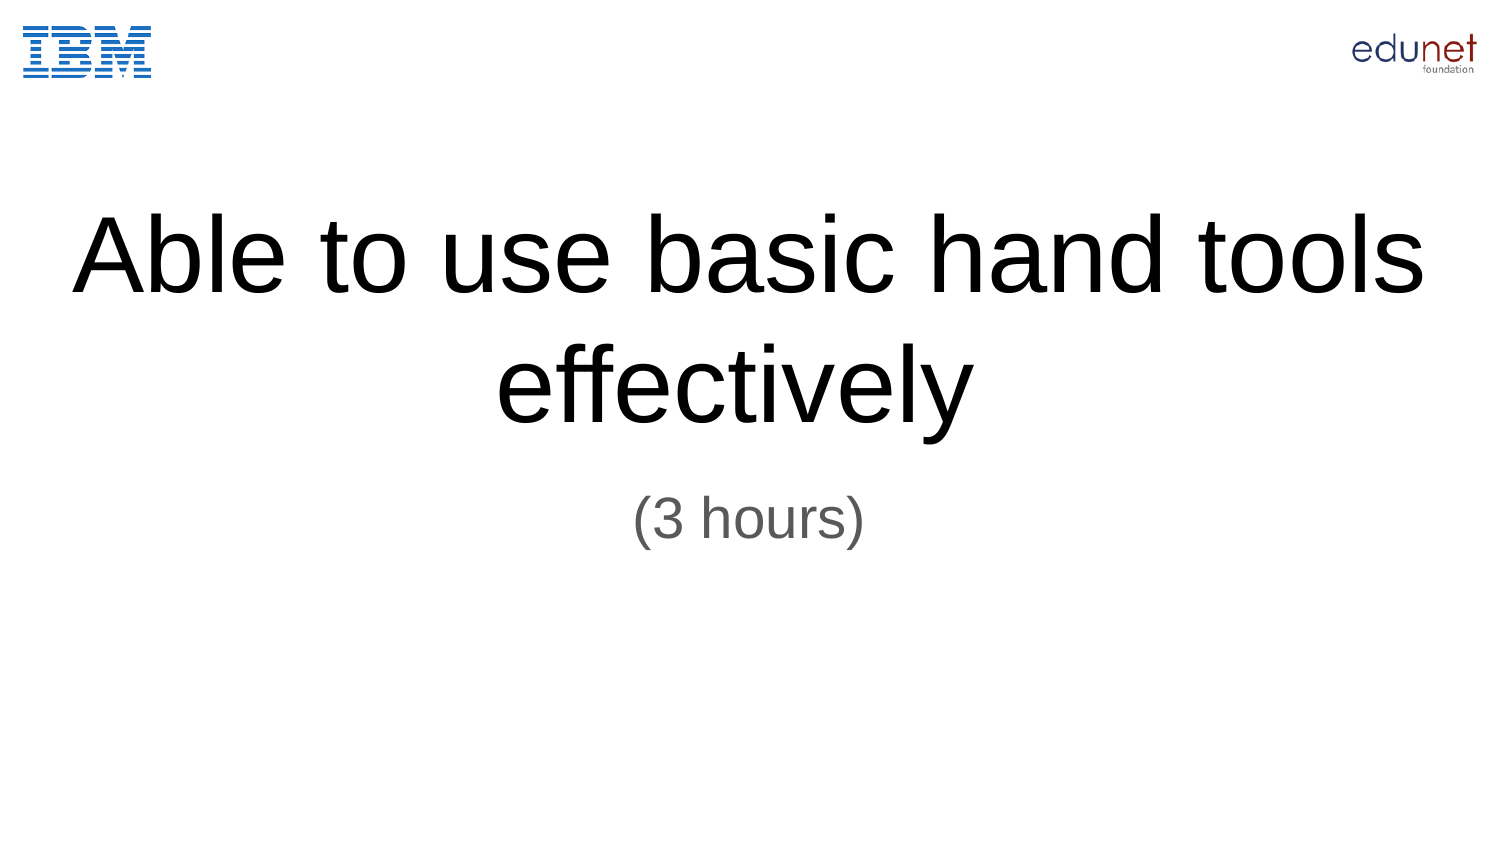

# Able to use basic hand tools effectively
(3 hours)